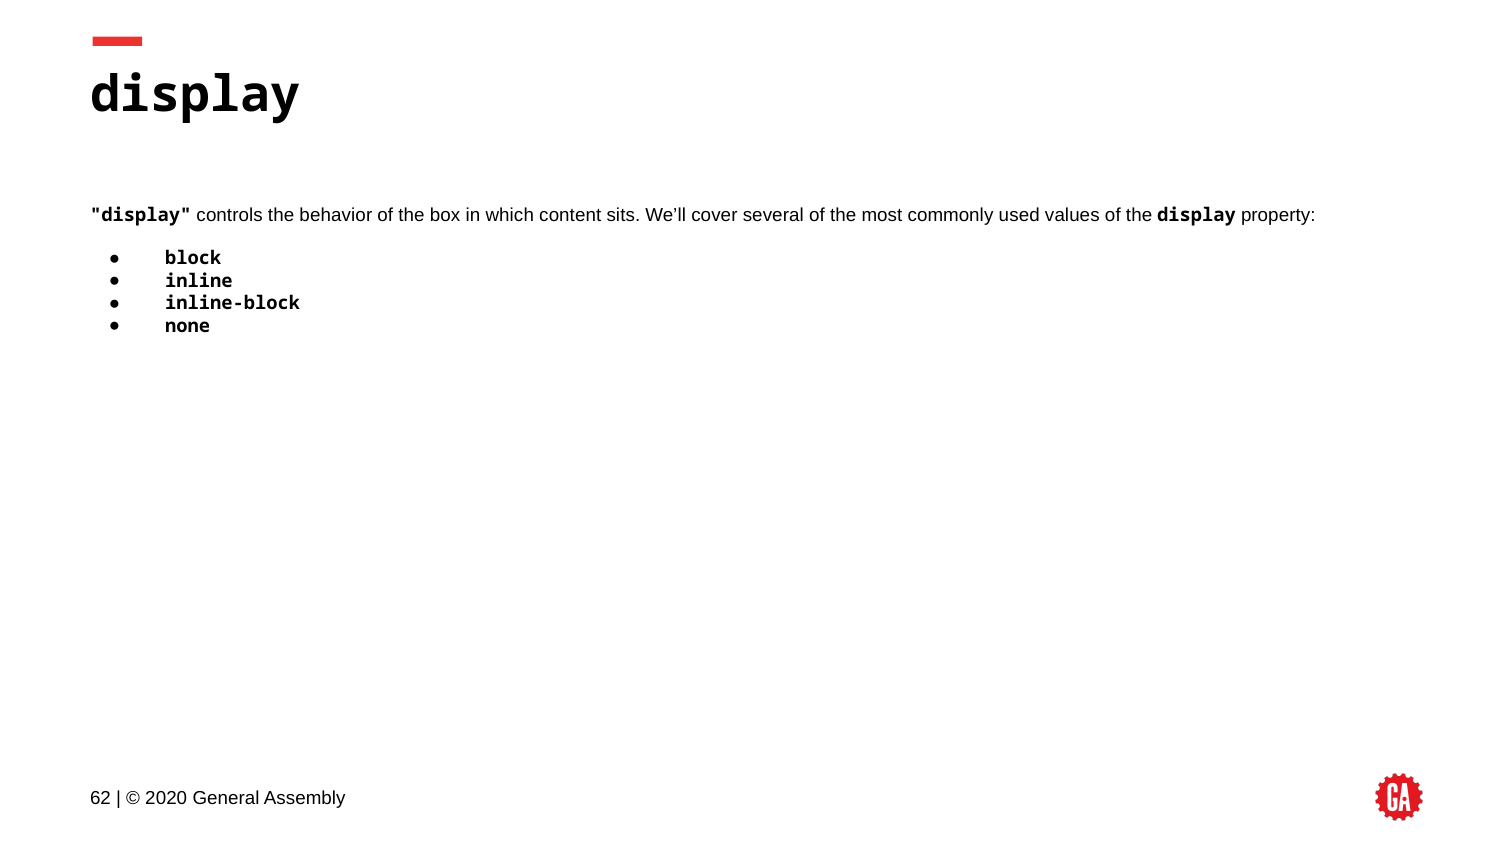

# display
"display" controls the behavior of the box in which content sits. We’ll cover several of the most commonly used values of the display property:
block
inline
inline-block
none
62 | © 2020 General Assembly